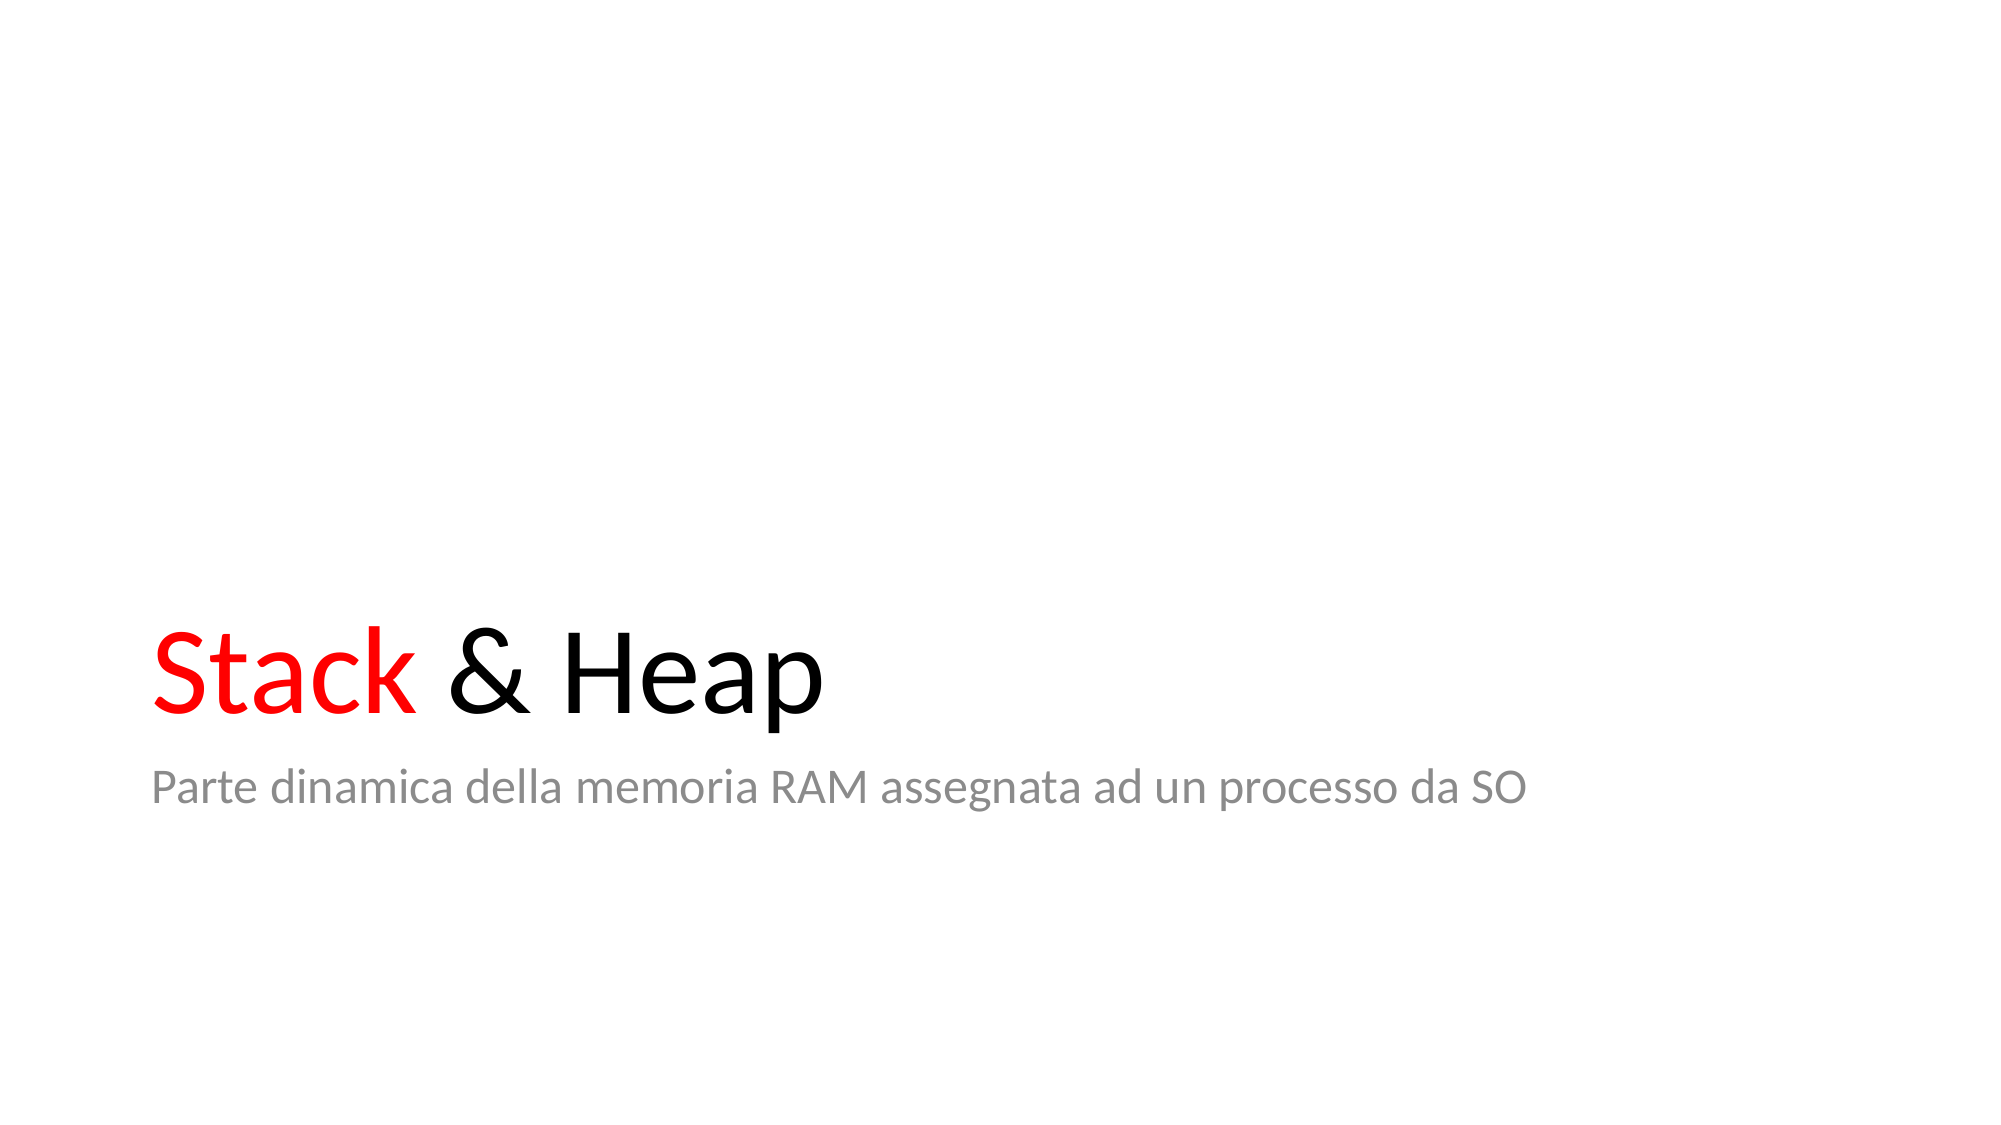

# Stack & Heap
Parte dinamica della memoria RAM assegnata ad un processo da SO